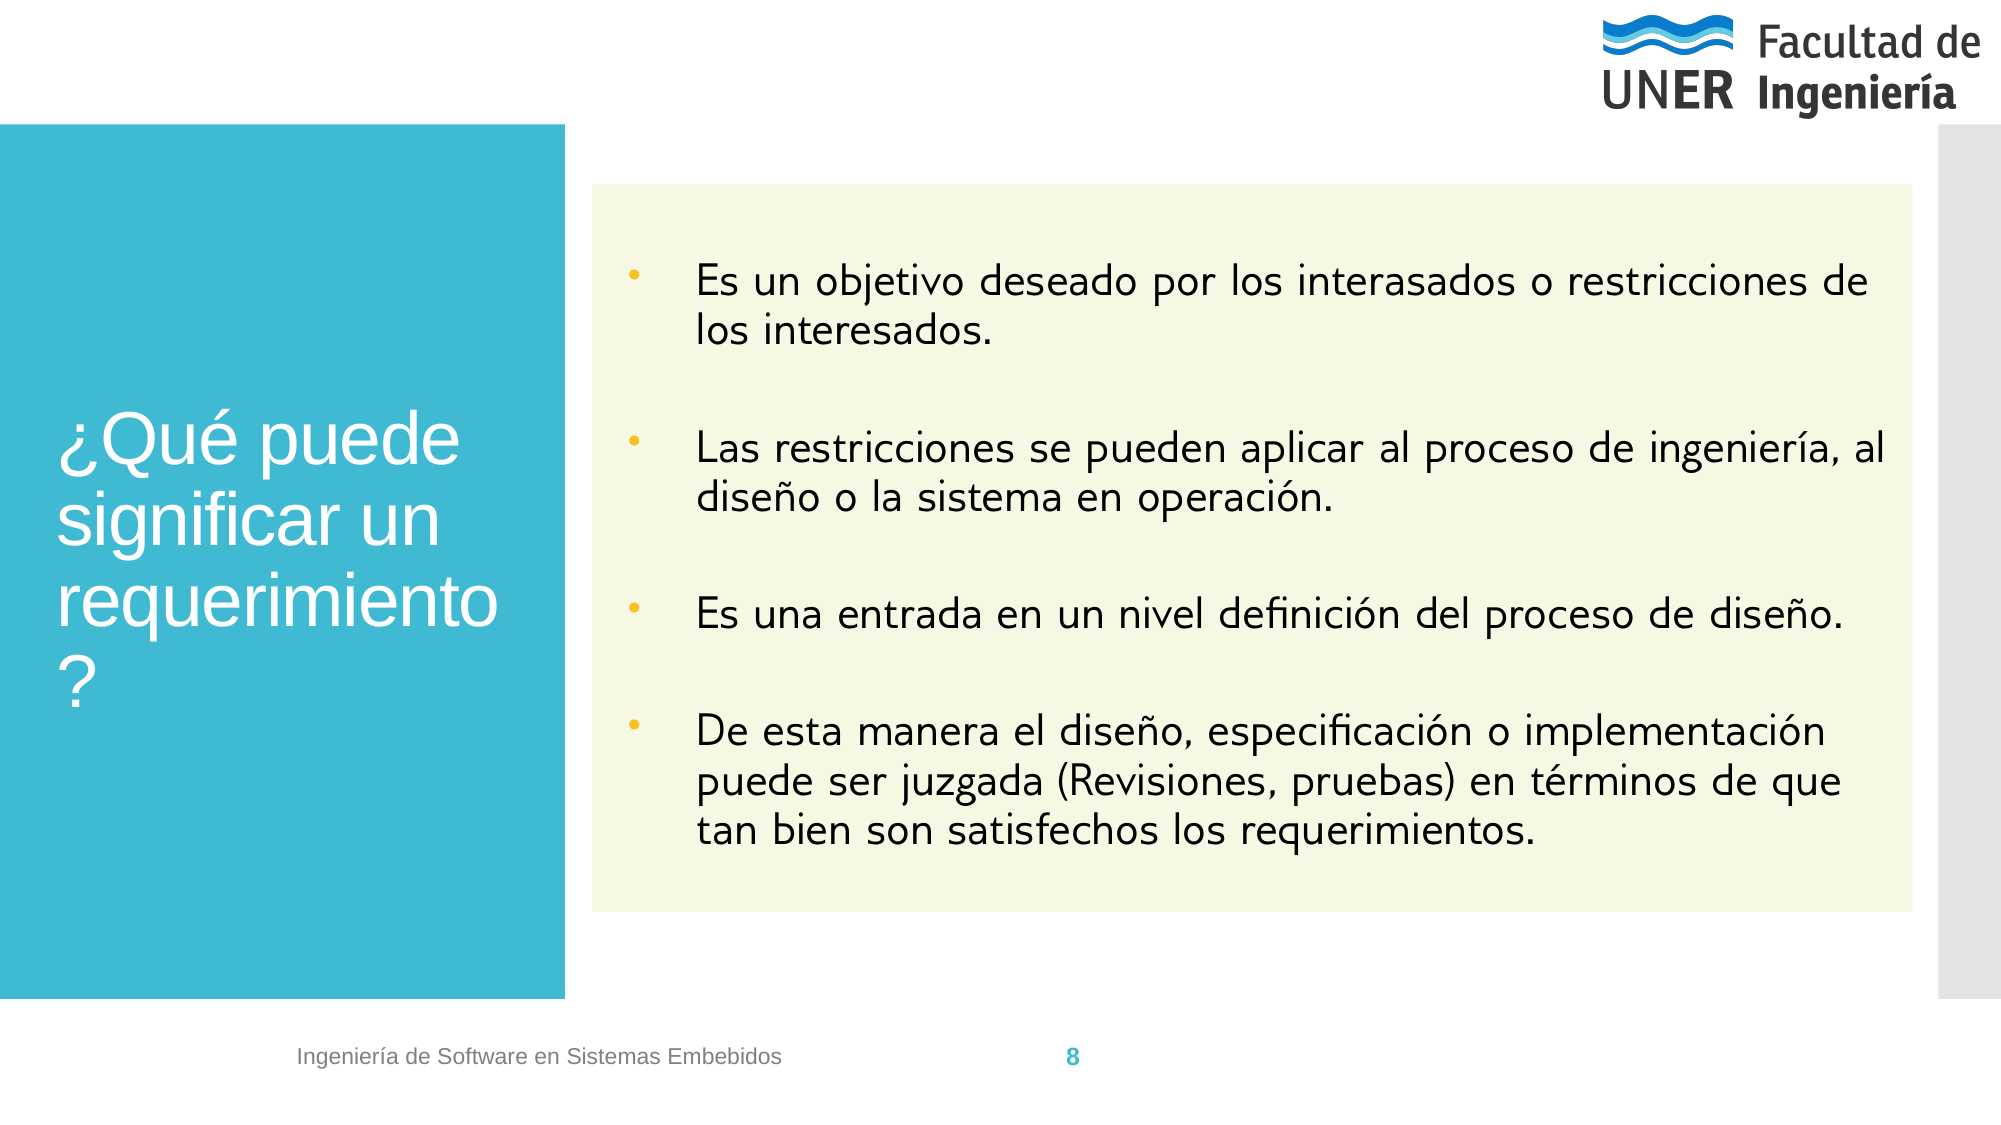

# ¿Qué puede significar un requerimiento?

Es un objetivo deseado por los interasados o restricciones de los interesados.

Las restricciones se pueden aplicar al proceso de ingeniería, al diseño o la sistema en operación.

Es una entrada en un nivel definición del proceso de diseño.

De esta manera el diseño, especificación o implementación puede ser juzgada (Revisiones, pruebas) en términos de que tan bien son satisfechos los requerimientos.

8
Ingeniería de Software en Sistemas Embebidos